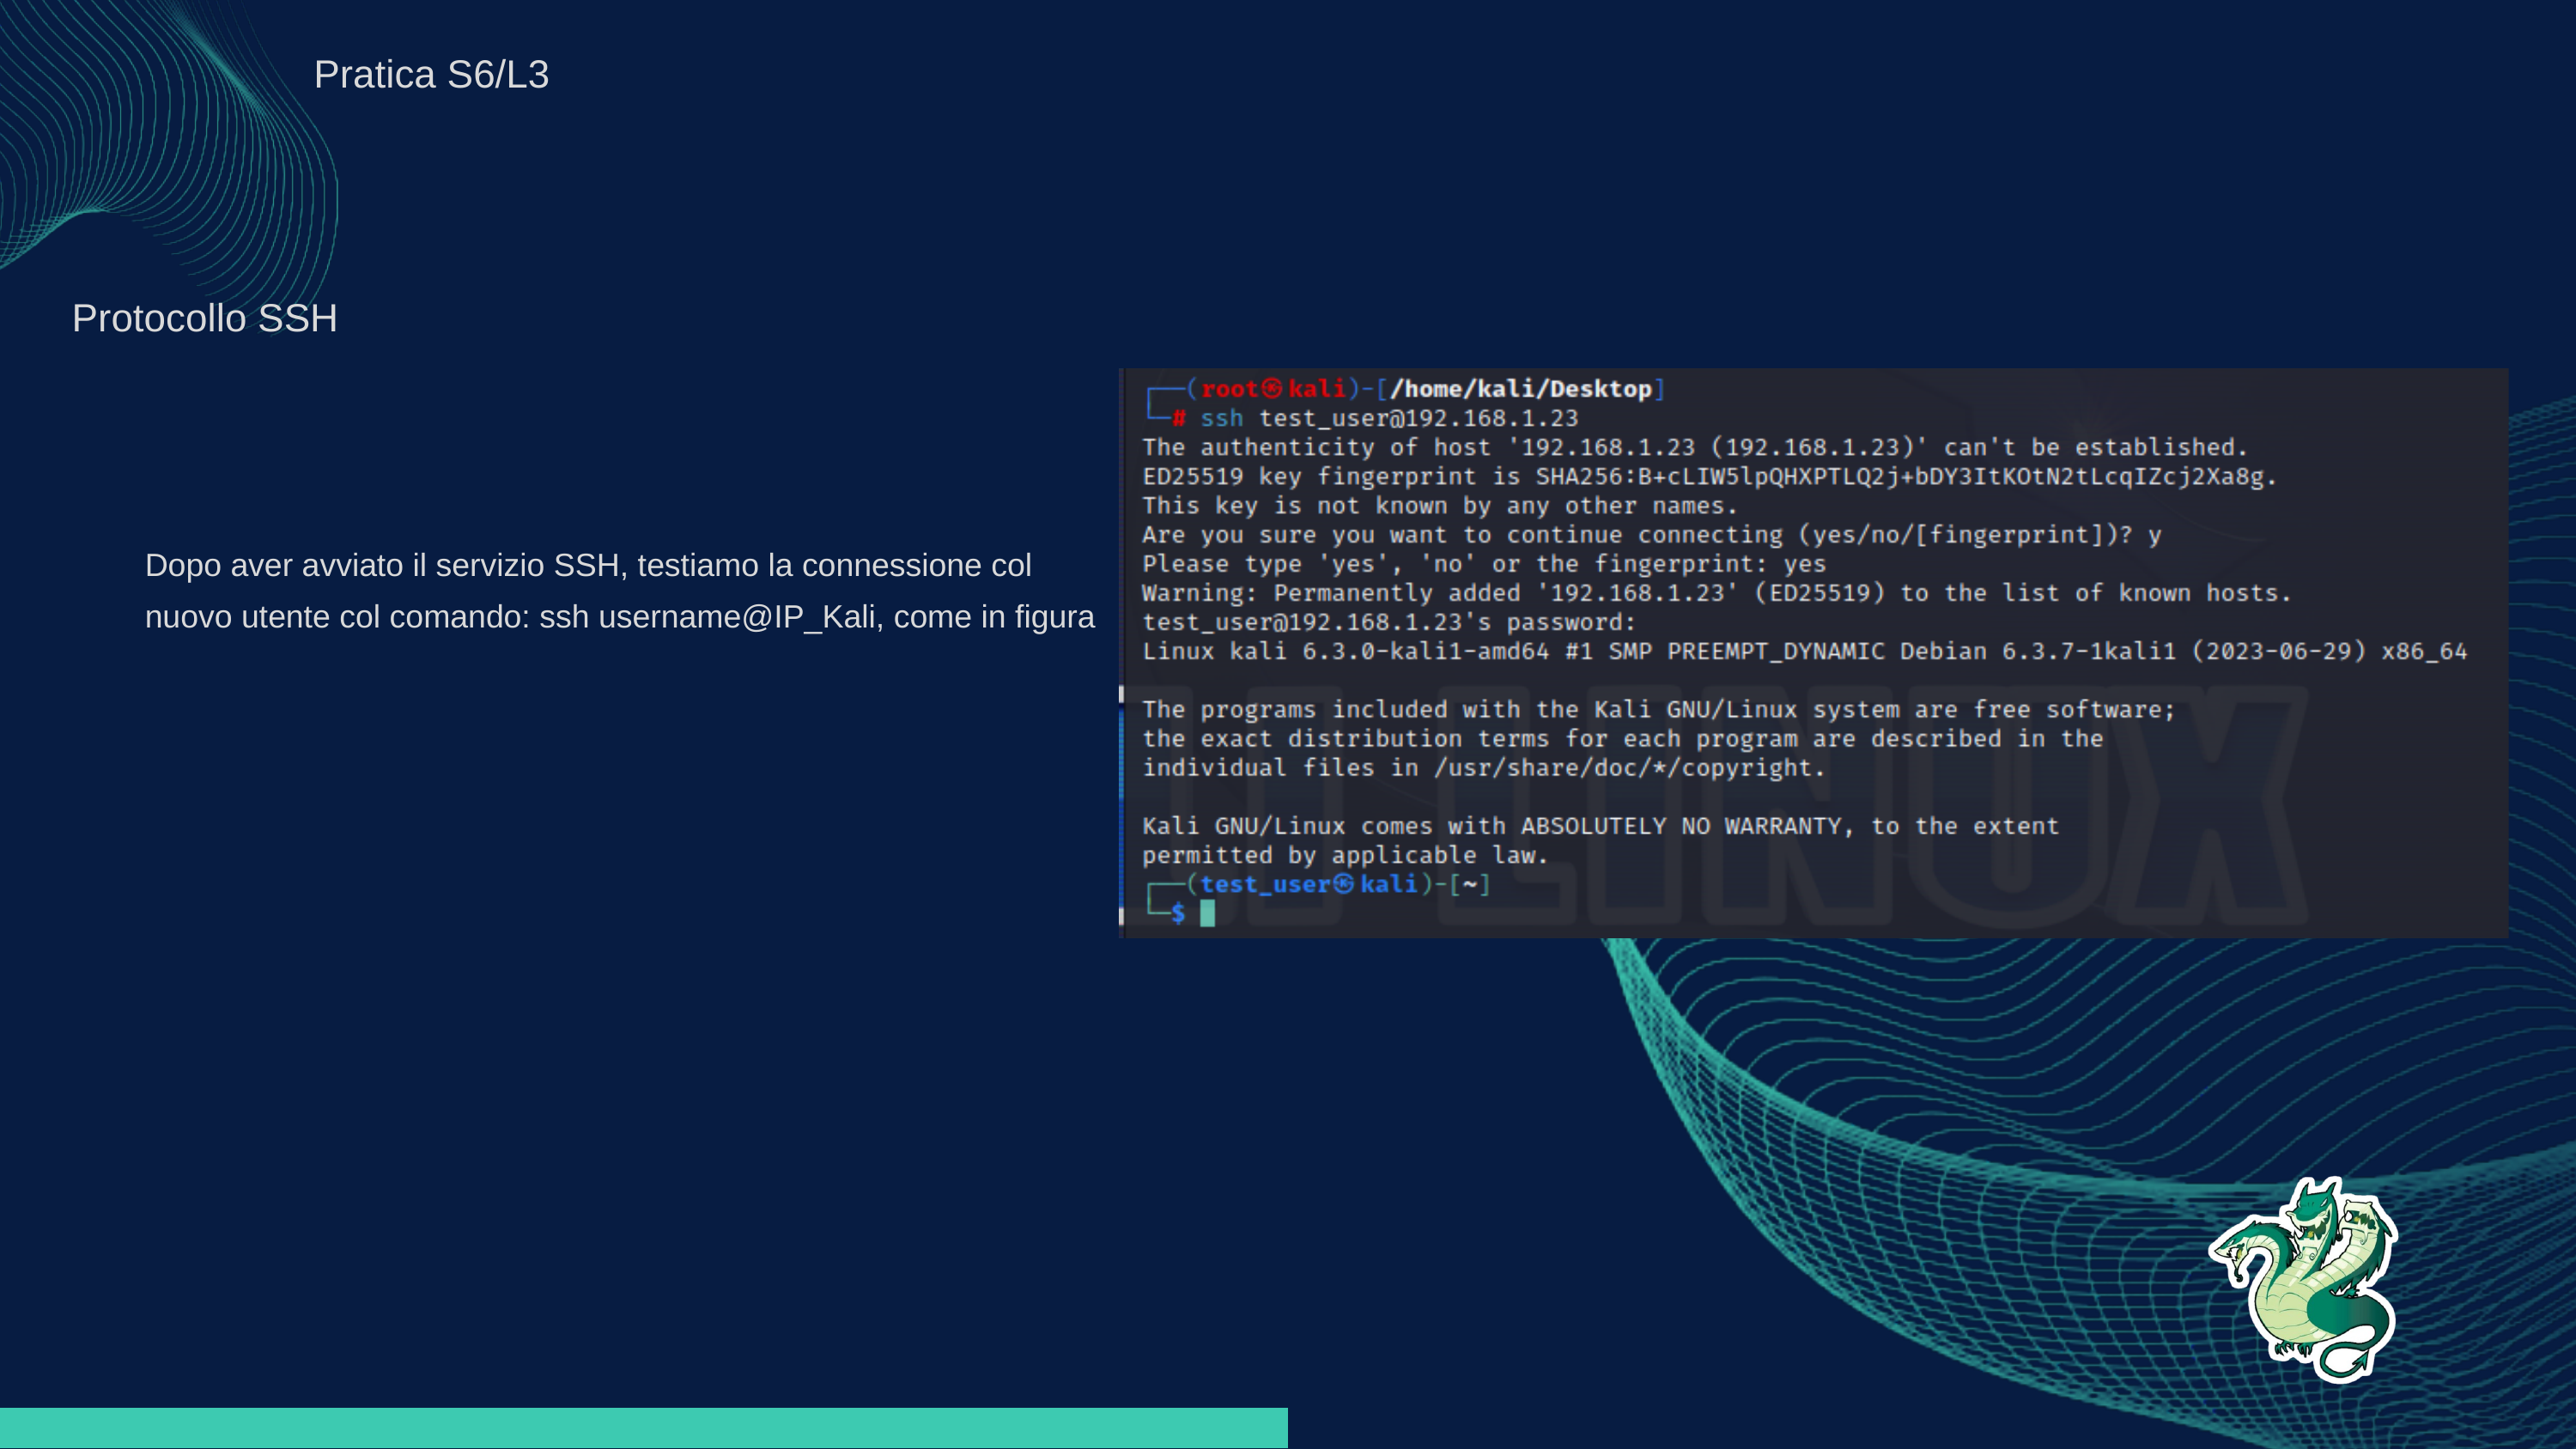

Pratica S6/L3
Protocollo SSH

Dopo aver avviato il servizio SSH, testiamo la connessione col nuovo utente col comando: ssh username@IP_Kali, come in figura